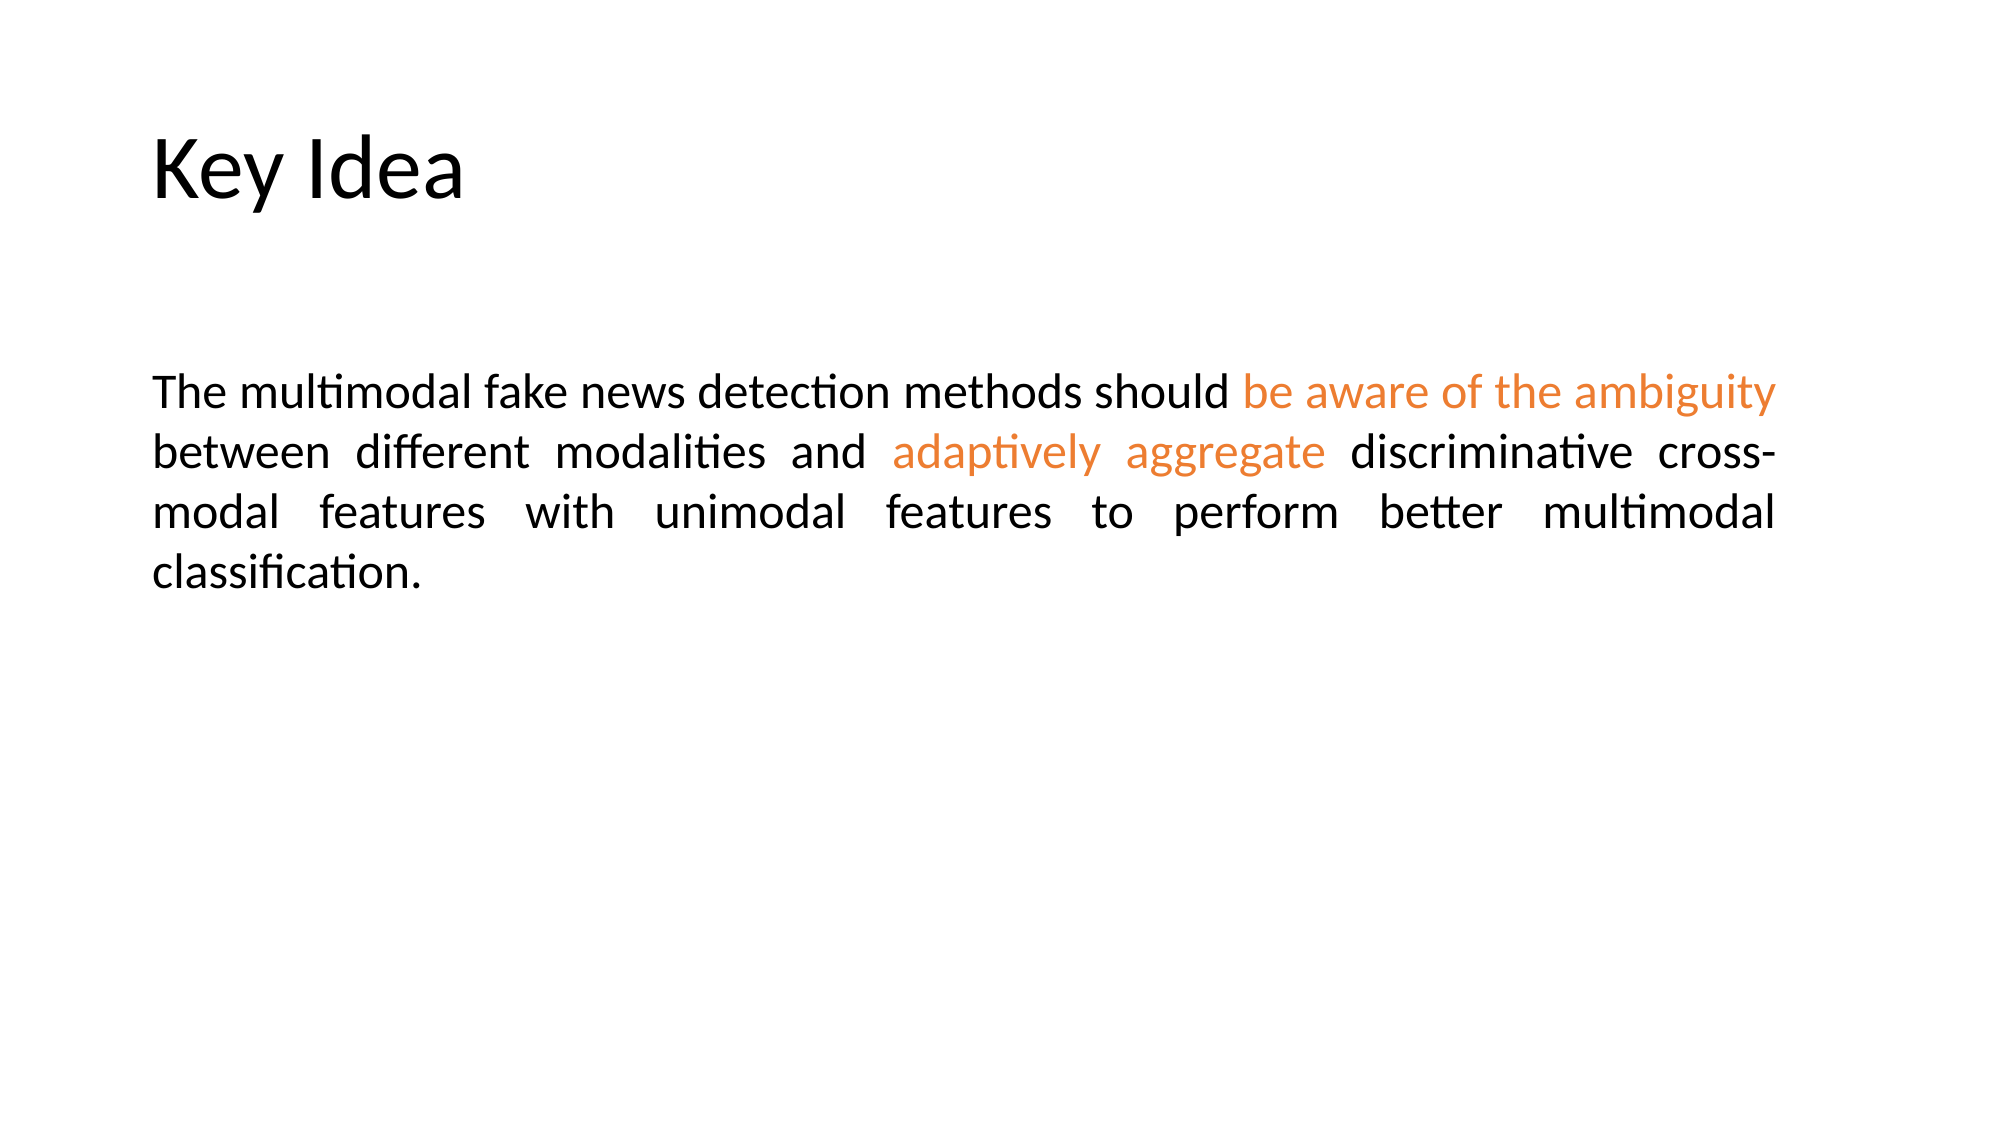

# Key Idea
The multimodal fake news detection methods should be aware of the ambiguity between different modalities and adaptively aggregate discriminative cross-modal features with unimodal features to perform better multimodal classification.